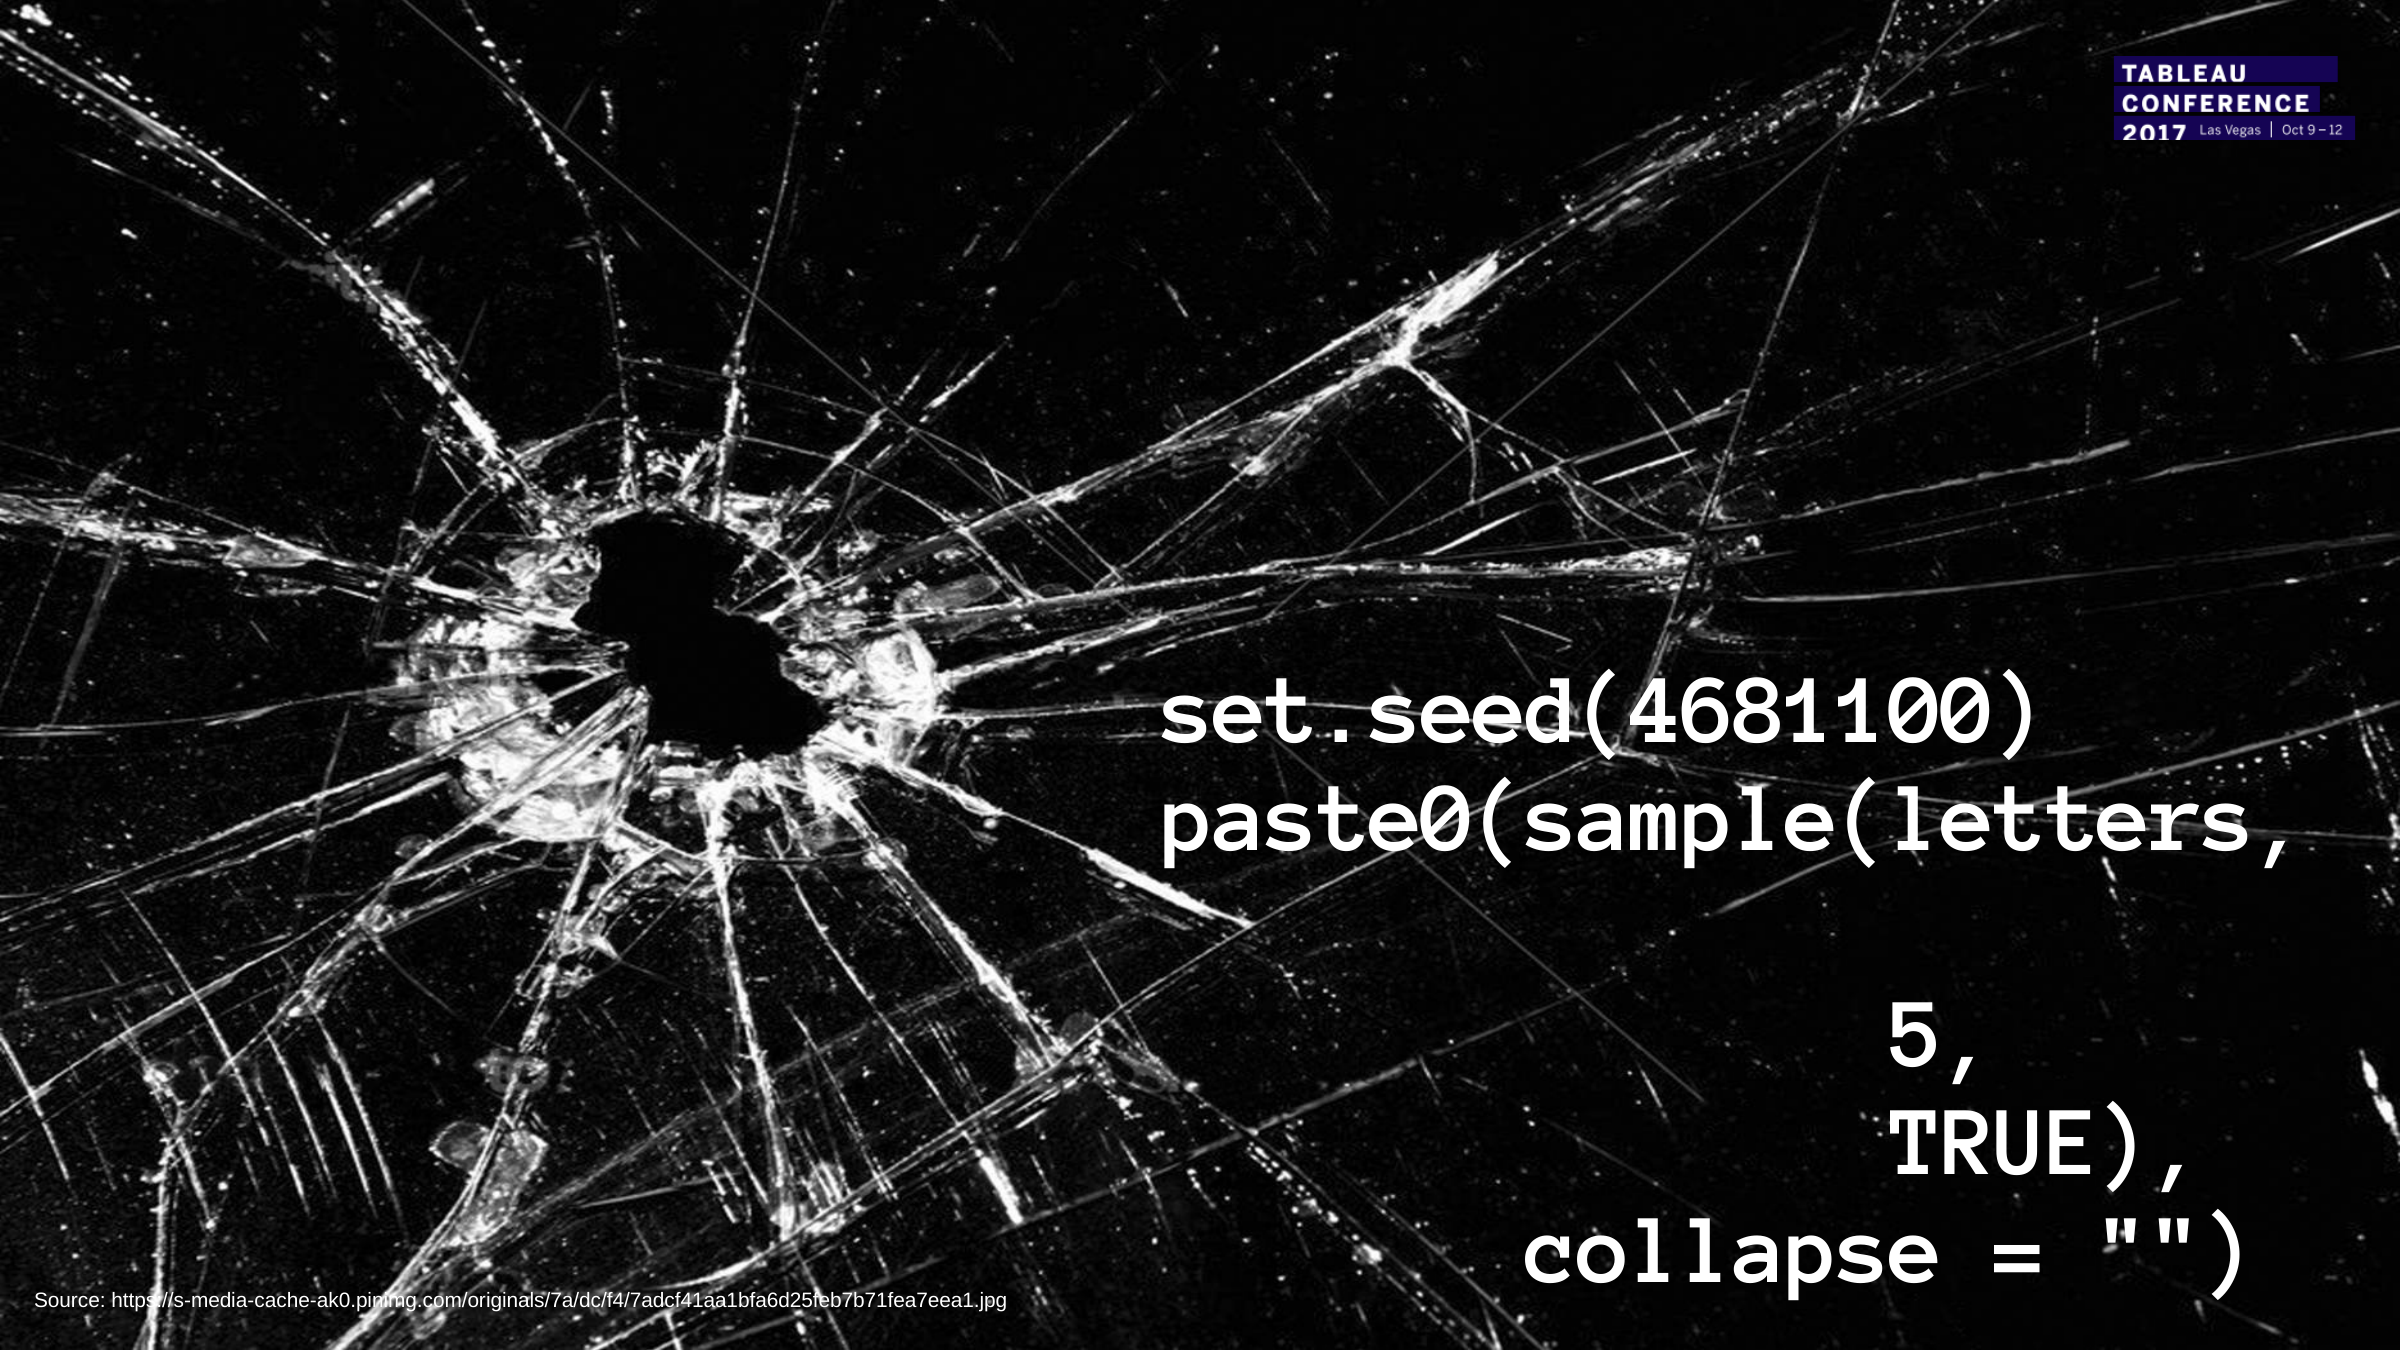

set.seed(4681100)
paste0(sample(letters,
              5,
              TRUE),
       collapse = "")
Source: https://s-media-cache-ak0.pinimg.com/originals/7a/dc/f4/7adcf41aa1bfa6d25feb7b71fea7eea1.jpg